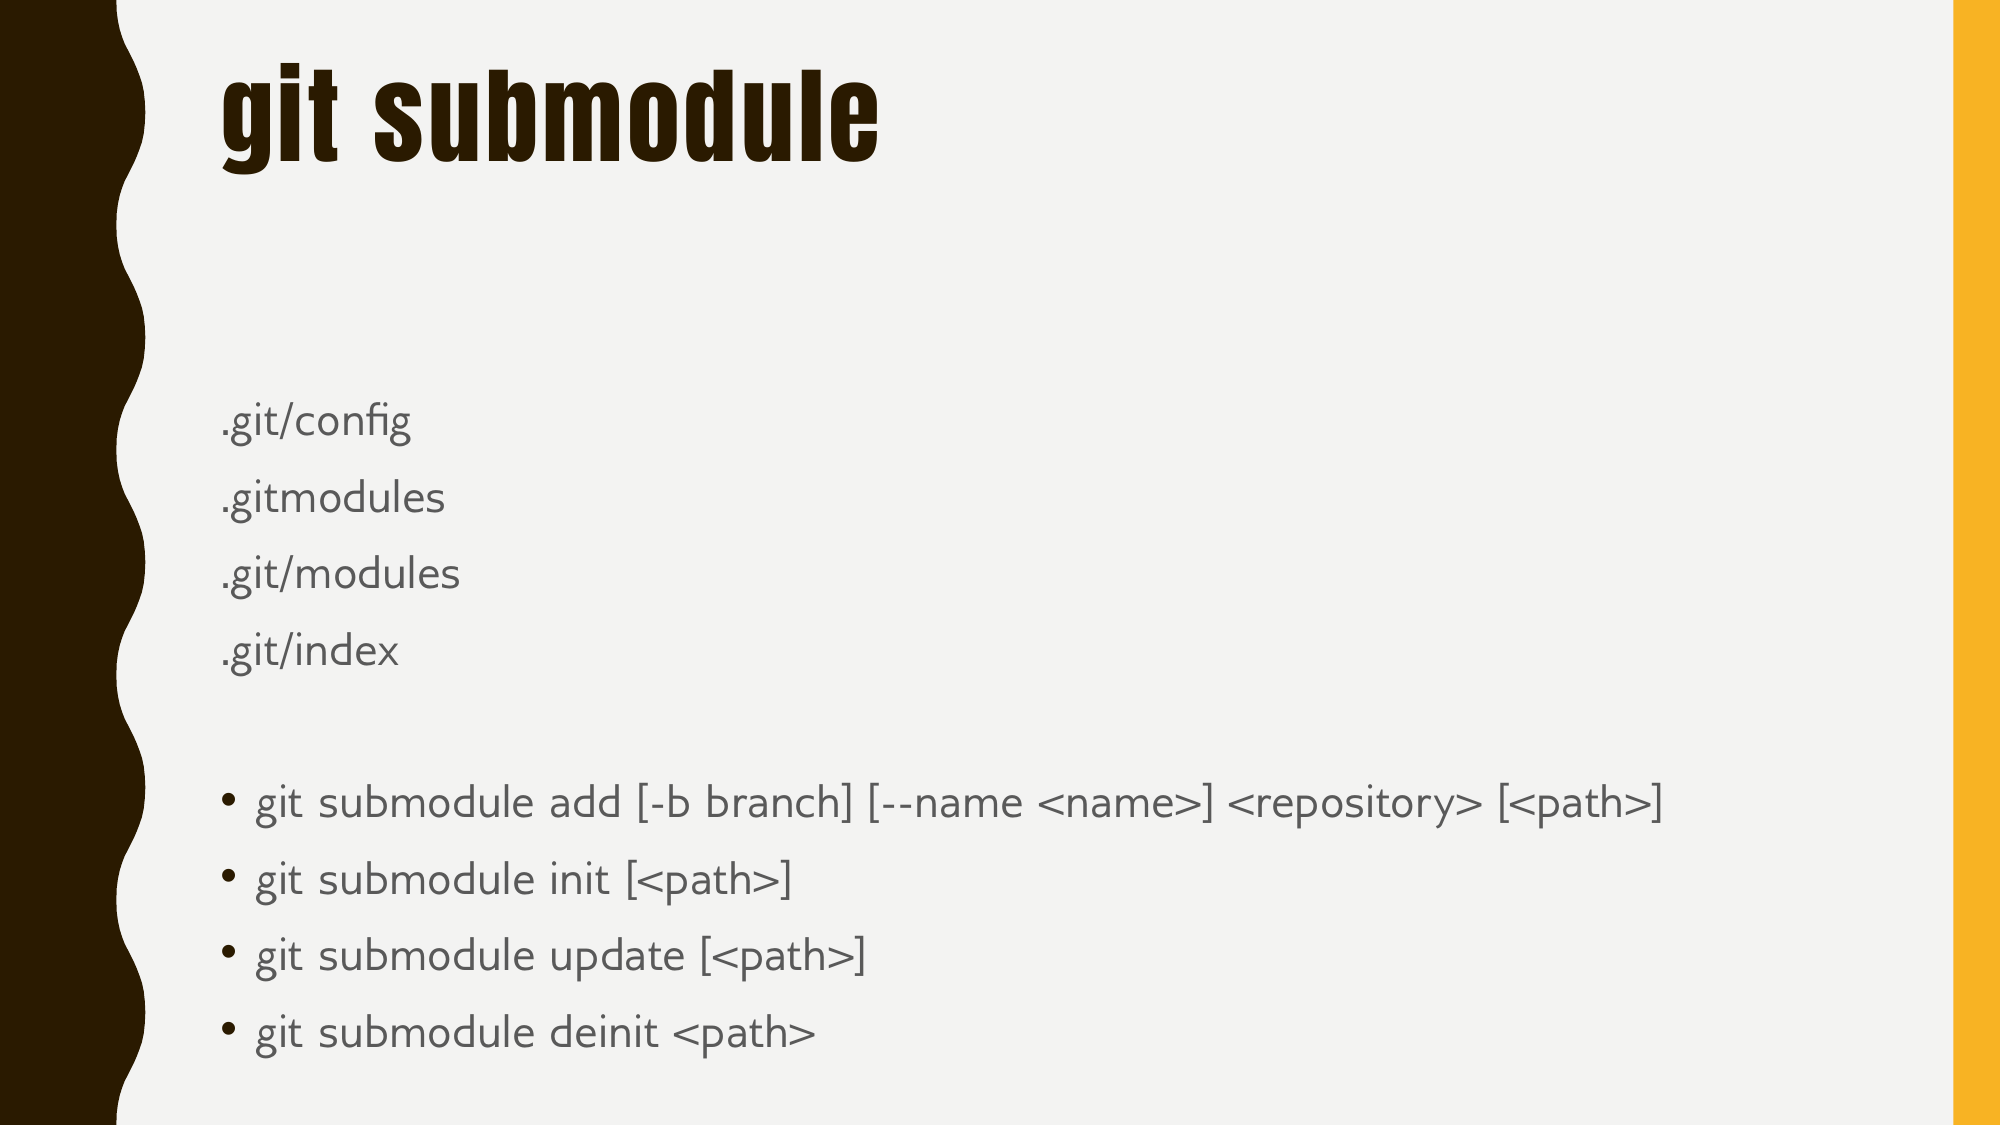

# git submodule
.git/config
.gitmodules
.git/modules
.git/index

git submodule add [-b branch] [--name <name>] <repository> [<path>]
git submodule init [<path>]
git submodule update [<path>]
git submodule deinit <path>